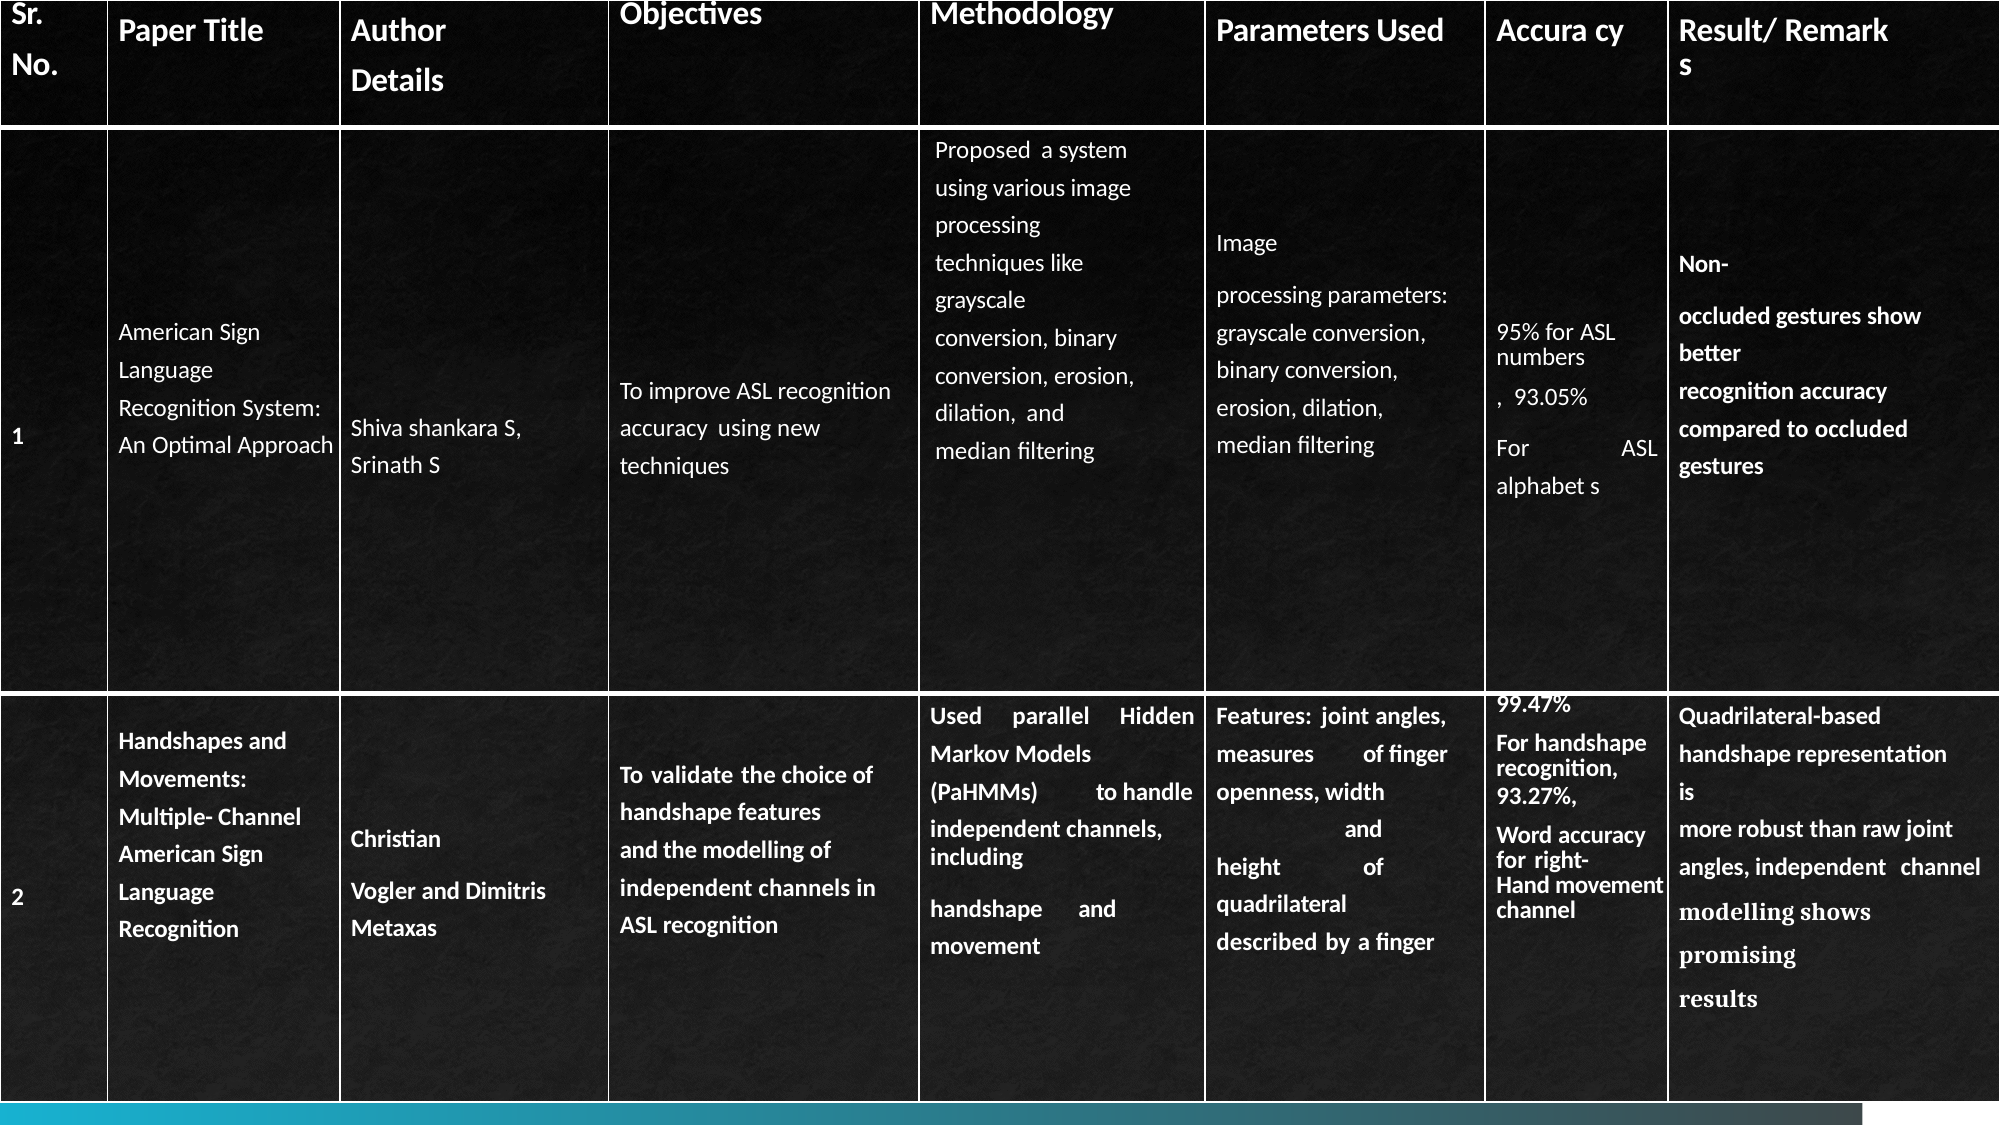

| Sr. No. | Paper Title | Author Details | Objectives | Methodology | Parameters Used | Accura cy | Result/ Remark s |
| --- | --- | --- | --- | --- | --- | --- | --- |
| 1 | American Sign Language Recognition System: An Optimal Approach | Shiva shankara S, Srinath S | To improve ASL recognition accuracy using new techniques | Proposed a system using various image processing techniques like grayscale conversion, binary conversion, erosion, dilation, and median filtering | Image processing parameters: grayscale conversion, binary conversion, erosion, dilation, median filtering | 95% for ASL numbers , 93.05% For ASL alphabet s | Non- occluded gestures show better recognition accuracy compared to occluded gestures |
| 2 | Handshapes and Movements: Multiple- Channel American Sign Language Recognition | Christian Vogler and Dimitris Metaxas | To validate the choice of handshape features and the modelling of independent channels in ASL recognition | Used parallel Hidden Markov Models (PaHMMs) to handle independent channels, including handshape and movement | Features: joint angles, measures of finger openness, width and height of quadrilateral described by a finger | 99.47% For handshape recognition, 93.27%, Word accuracy for right- Hand movement channel | Quadrilateral-based handshape representation is more robust than raw joint angles, independent channel modelling shows promising results |